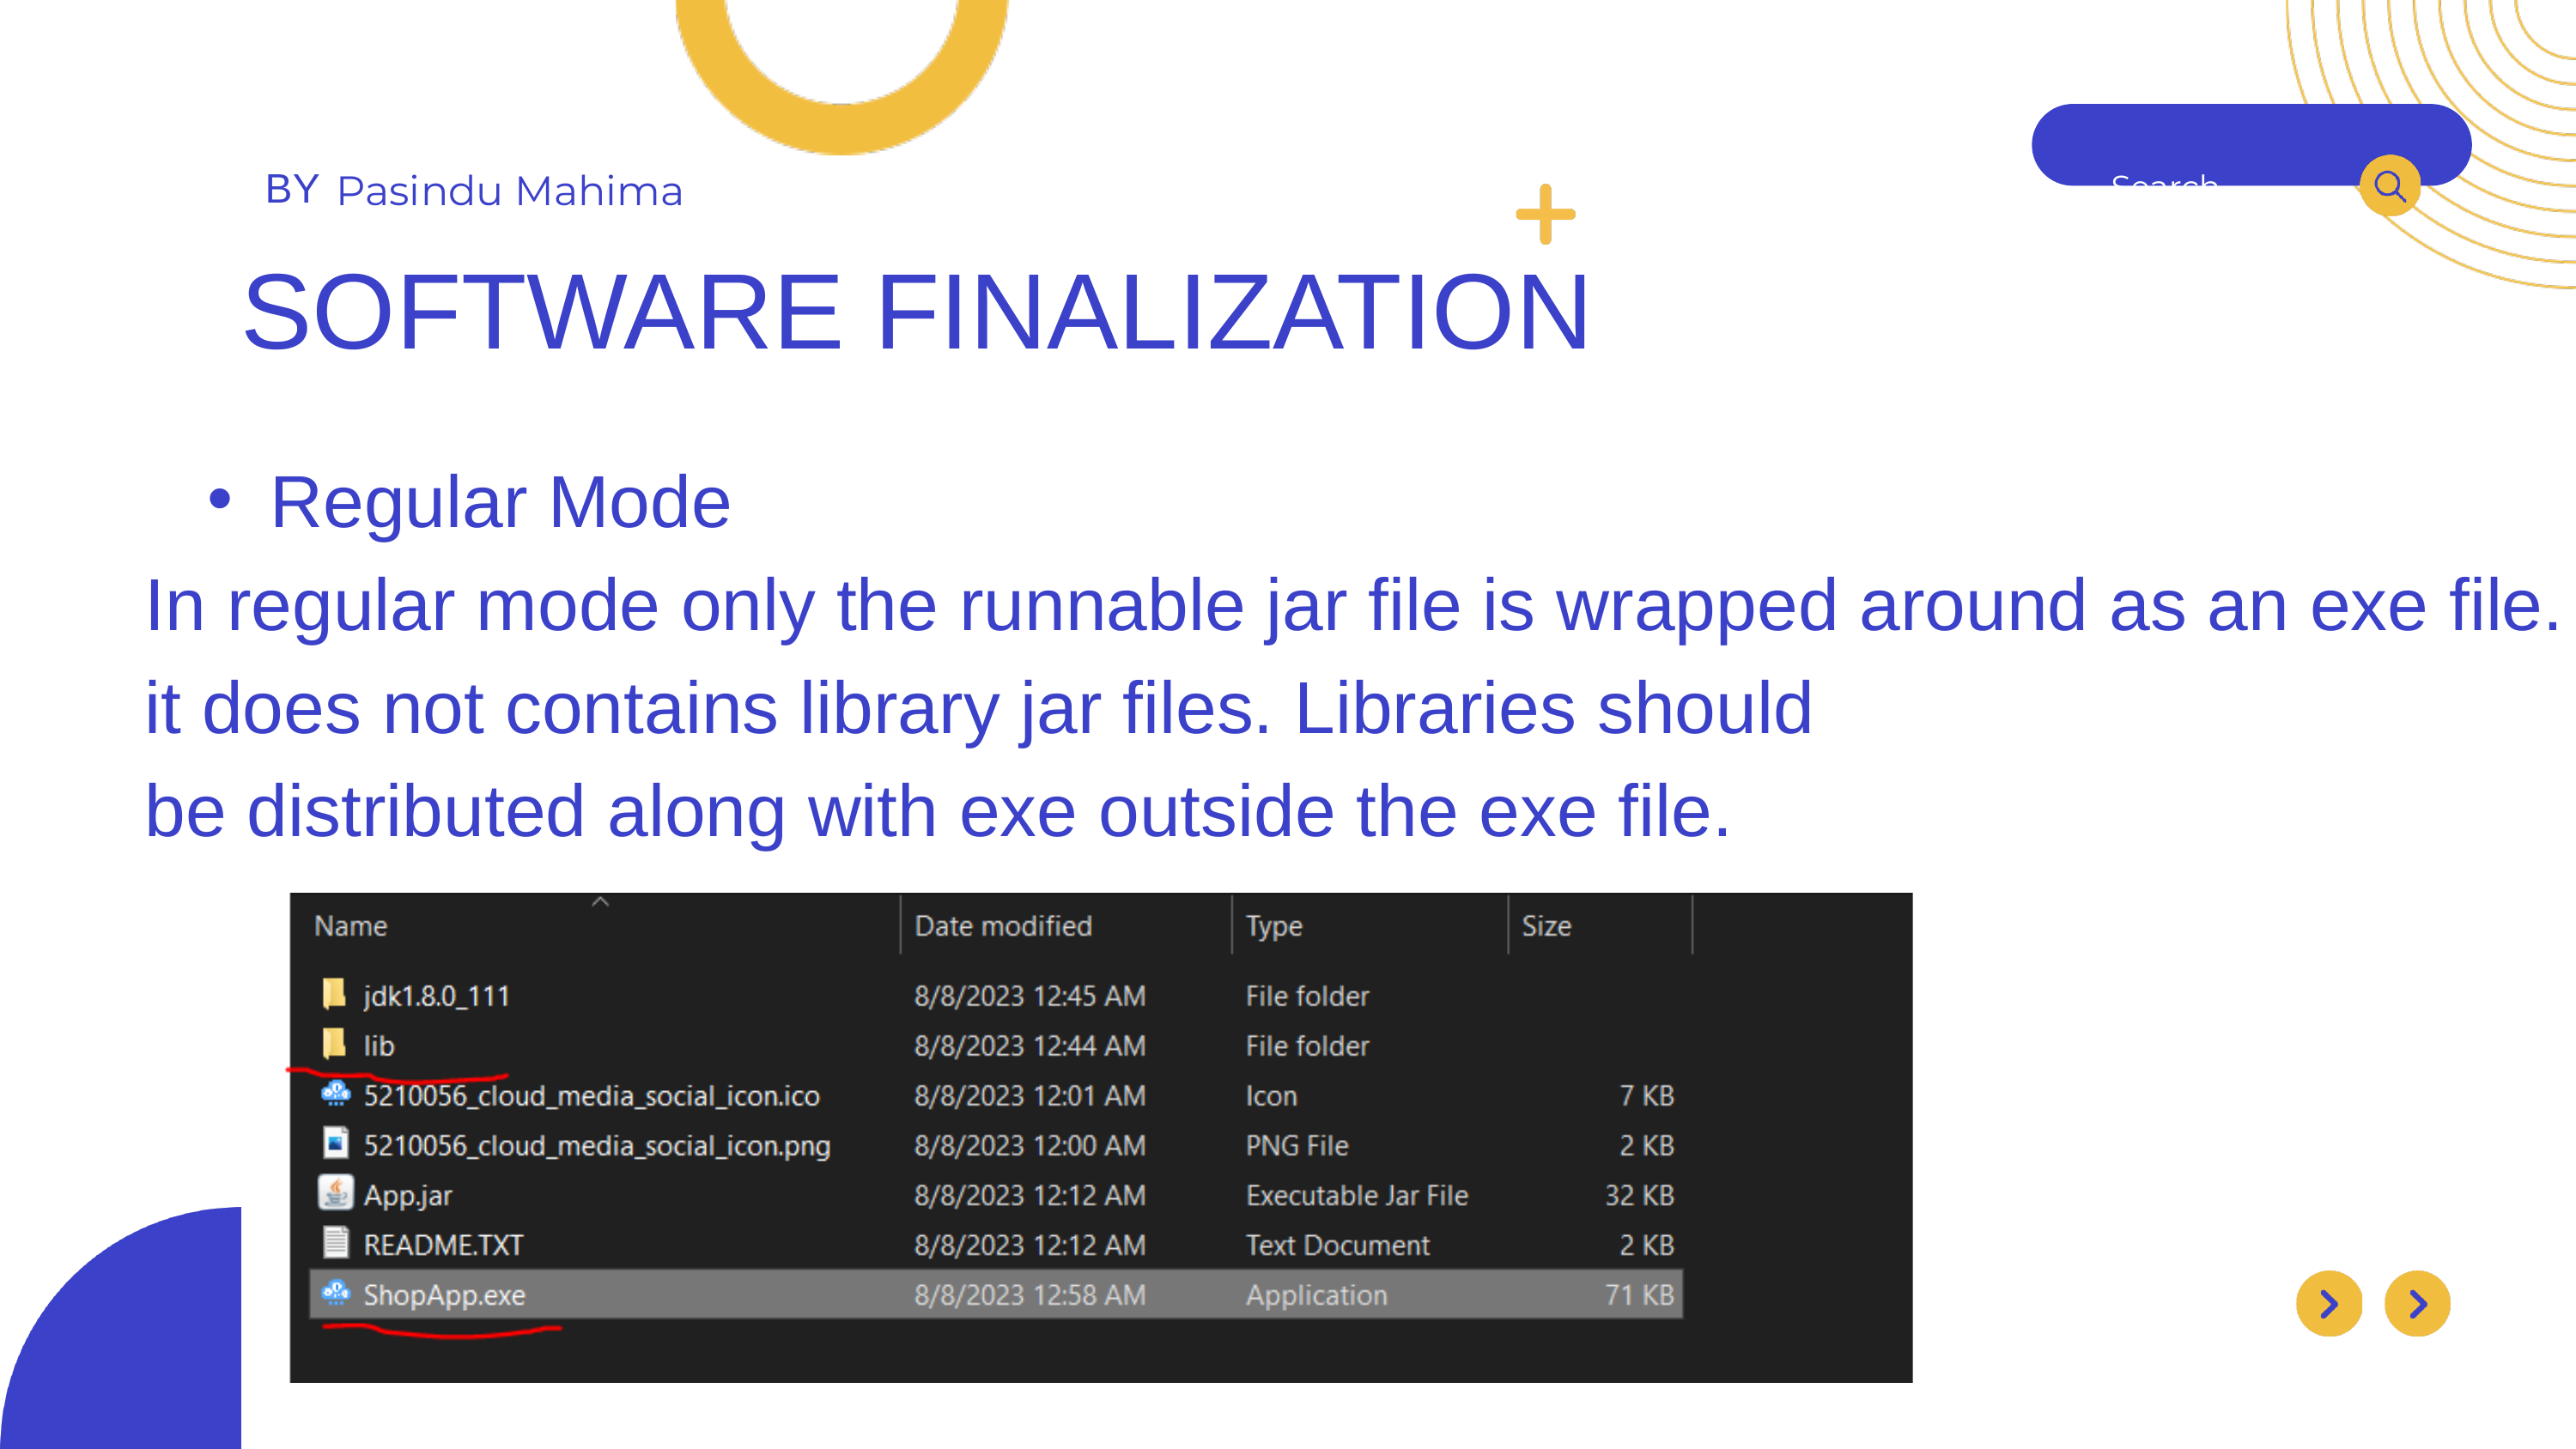

BY

Pasindu Mahima
Search . . .

SOFTWARE FINALIZATION
Regular Mode
In regular mode only the runnable jar file is wrapped around as an exe file. it does not contains library jar files. Libraries should
be distributed along with exe outside the exe file.